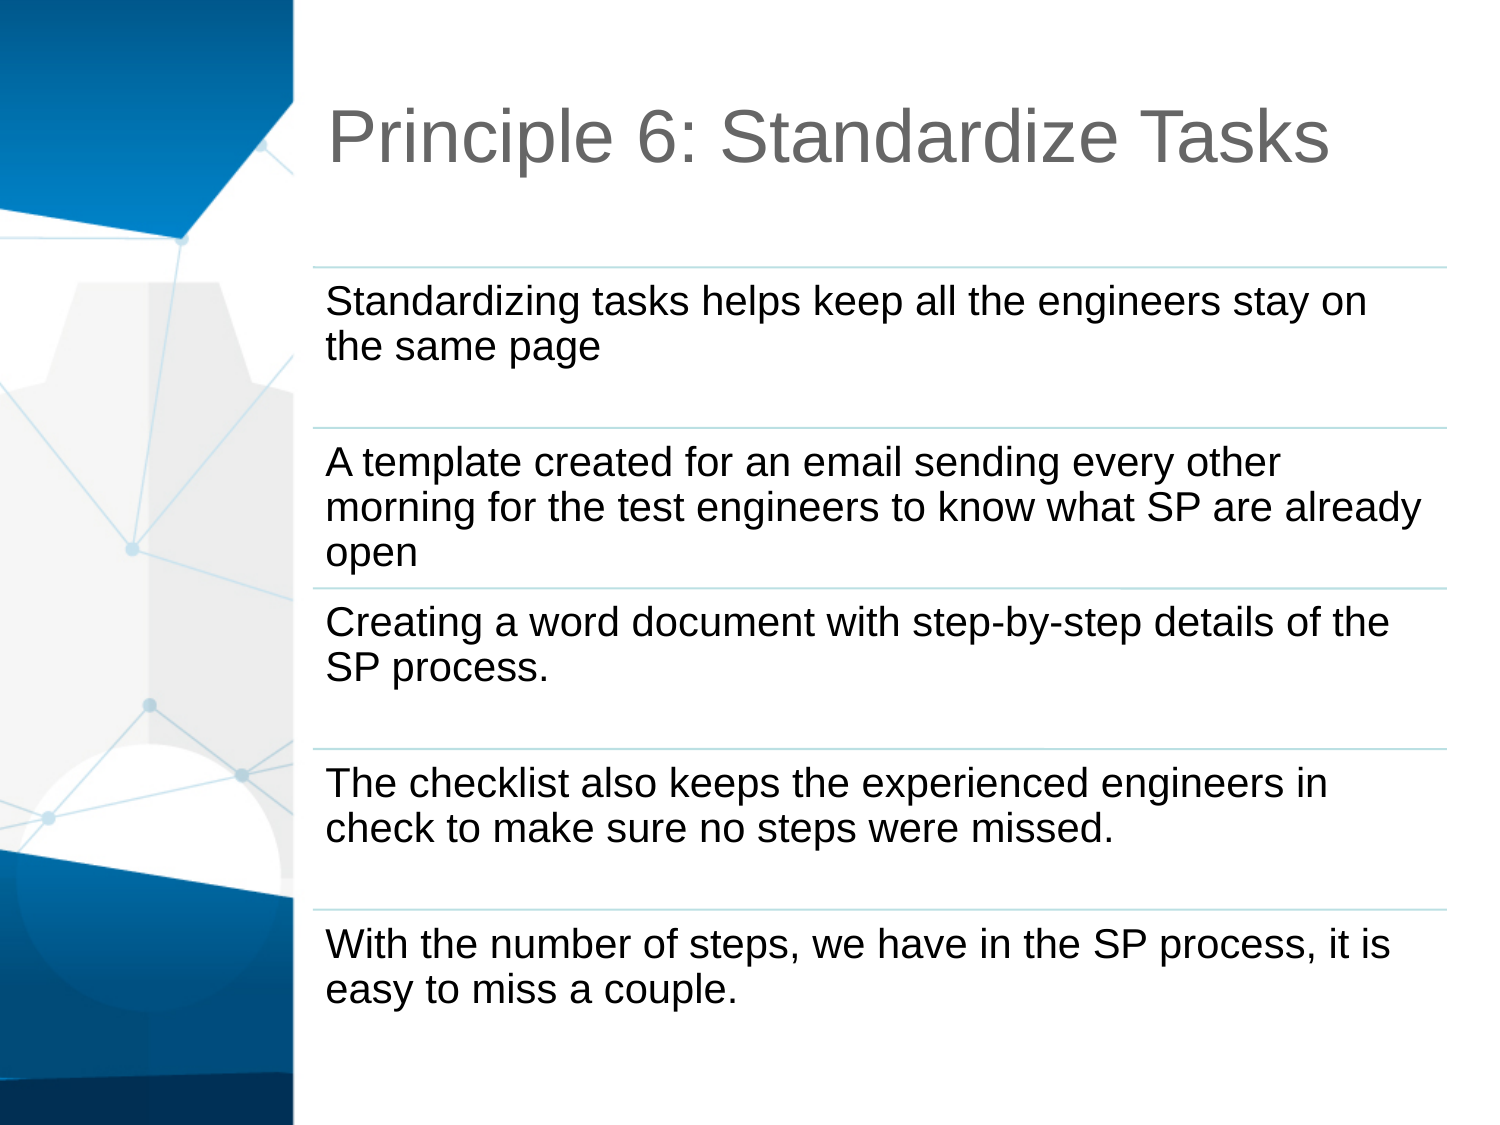

# Principle 6: Standardize Tasks
Standardizing tasks helps keep all the engineers stay on the same page
A template created for an email sending every other morning for the test engineers to know what SP are already open
Creating a word document with step-by-step details of the SP process.
The checklist also keeps the experienced engineers in check to make sure no steps were missed.
With the number of steps, we have in the SP process, it is easy to miss a couple.